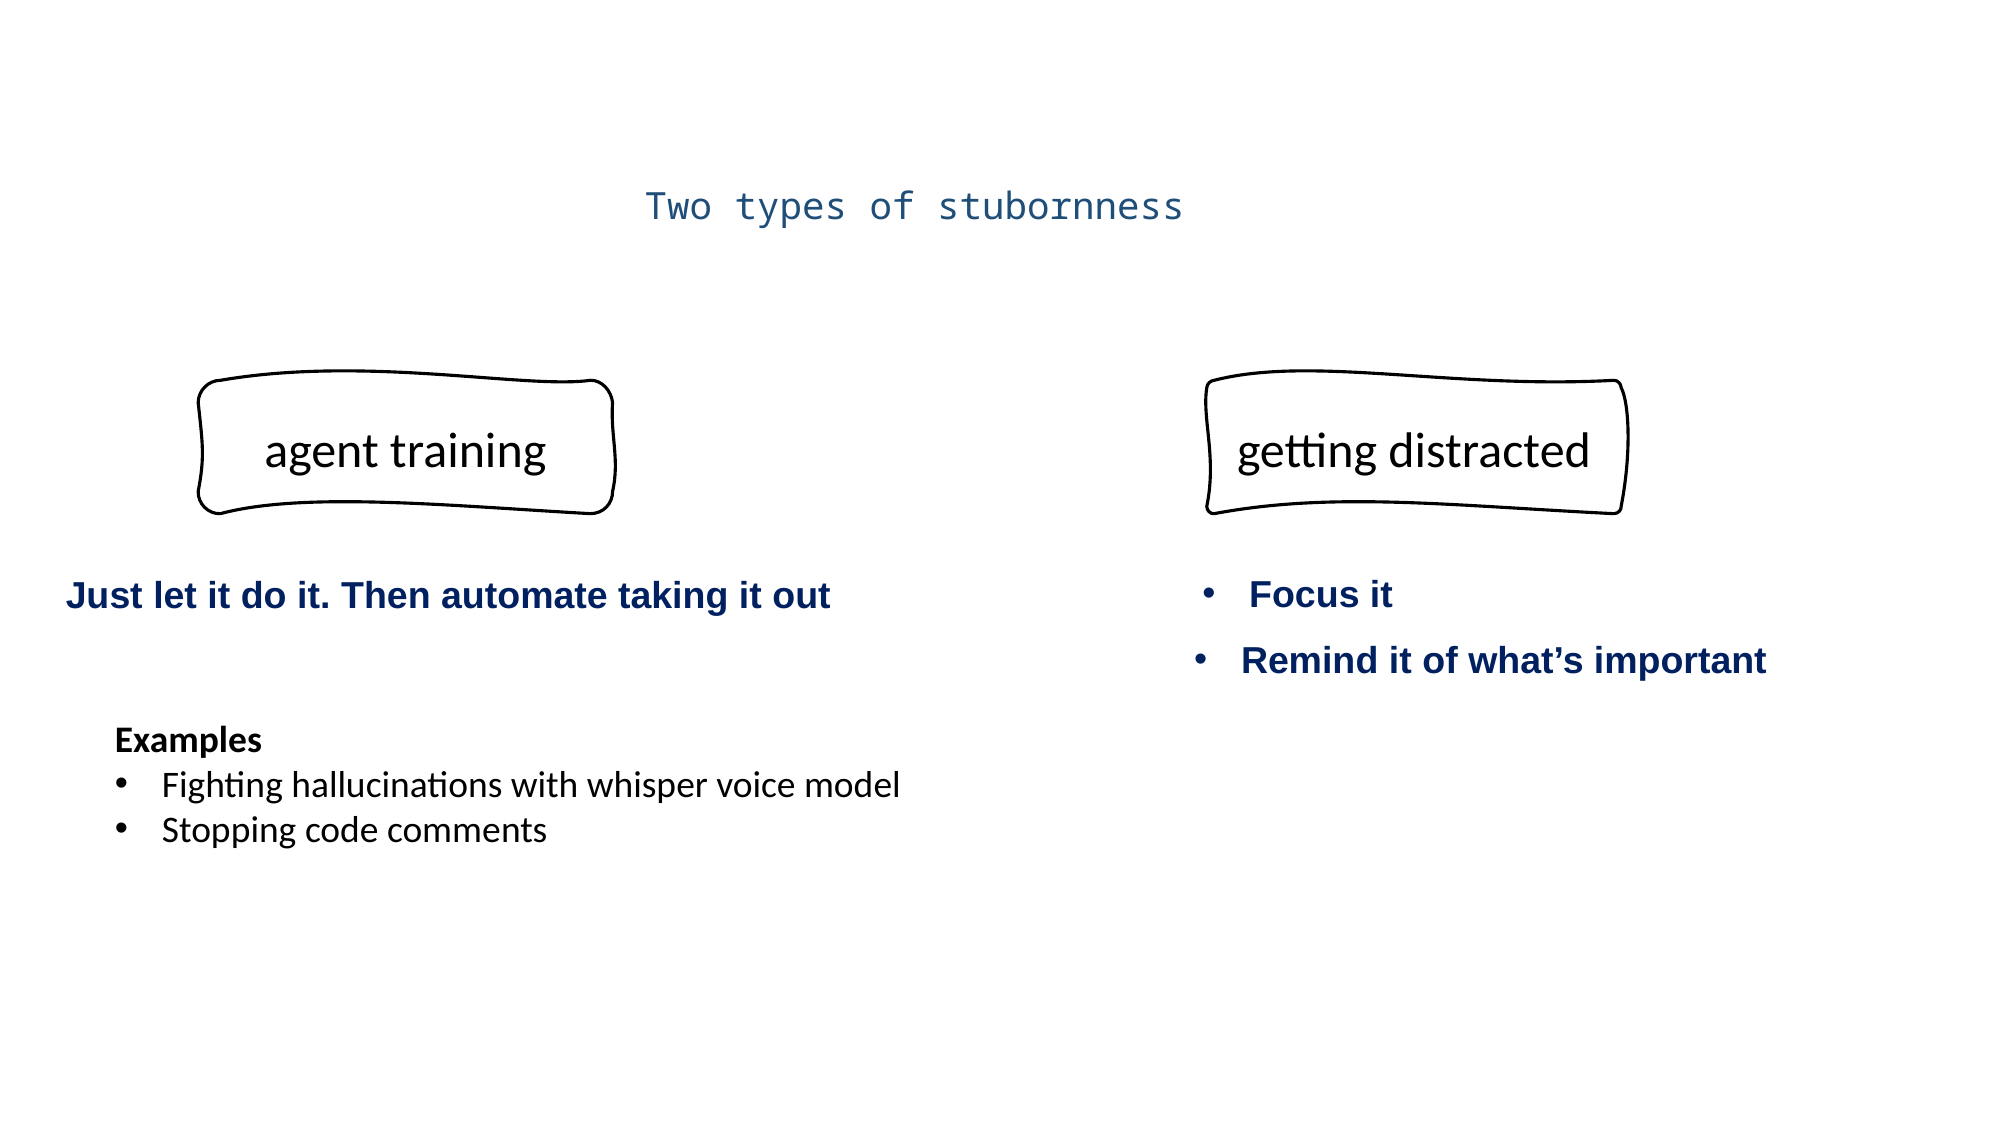

Two types of stubornness
agent training
getting distracted
Focus it
Just let it do it. Then automate taking it out
Remind it of what’s important
Examples
Fighting hallucinations with whisper voice model
Stopping code comments